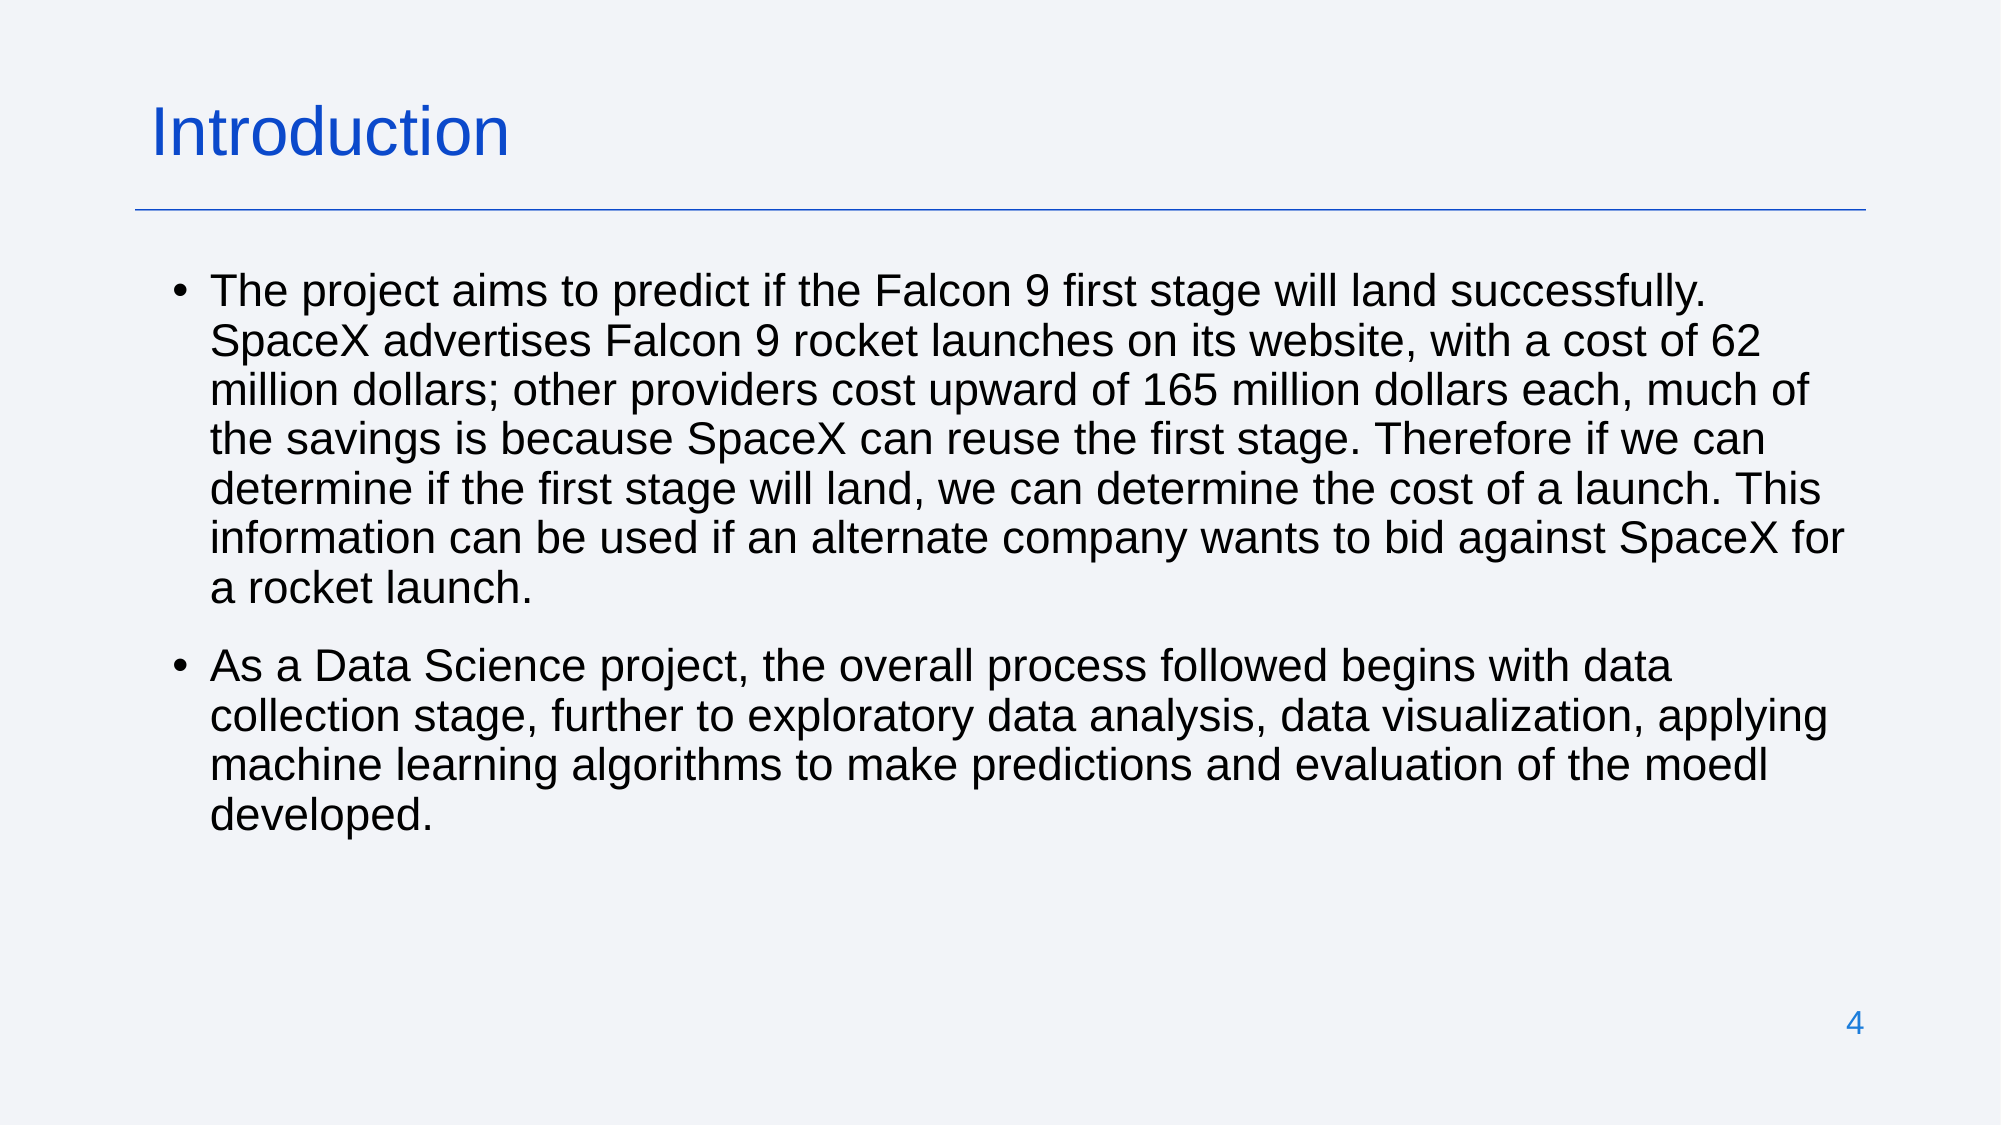

Introduction
The project aims to predict if the Falcon 9 first stage will land successfully. SpaceX advertises Falcon 9 rocket launches on its website, with a cost of 62 million dollars; other providers cost upward of 165 million dollars each, much of the savings is because SpaceX can reuse the first stage. Therefore if we can determine if the first stage will land, we can determine the cost of a launch. This information can be used if an alternate company wants to bid against SpaceX for a rocket launch.
As a Data Science project, the overall process followed begins with data collection stage, further to exploratory data analysis, data visualization, applying machine learning algorithms to make predictions and evaluation of the moedl developed.

4